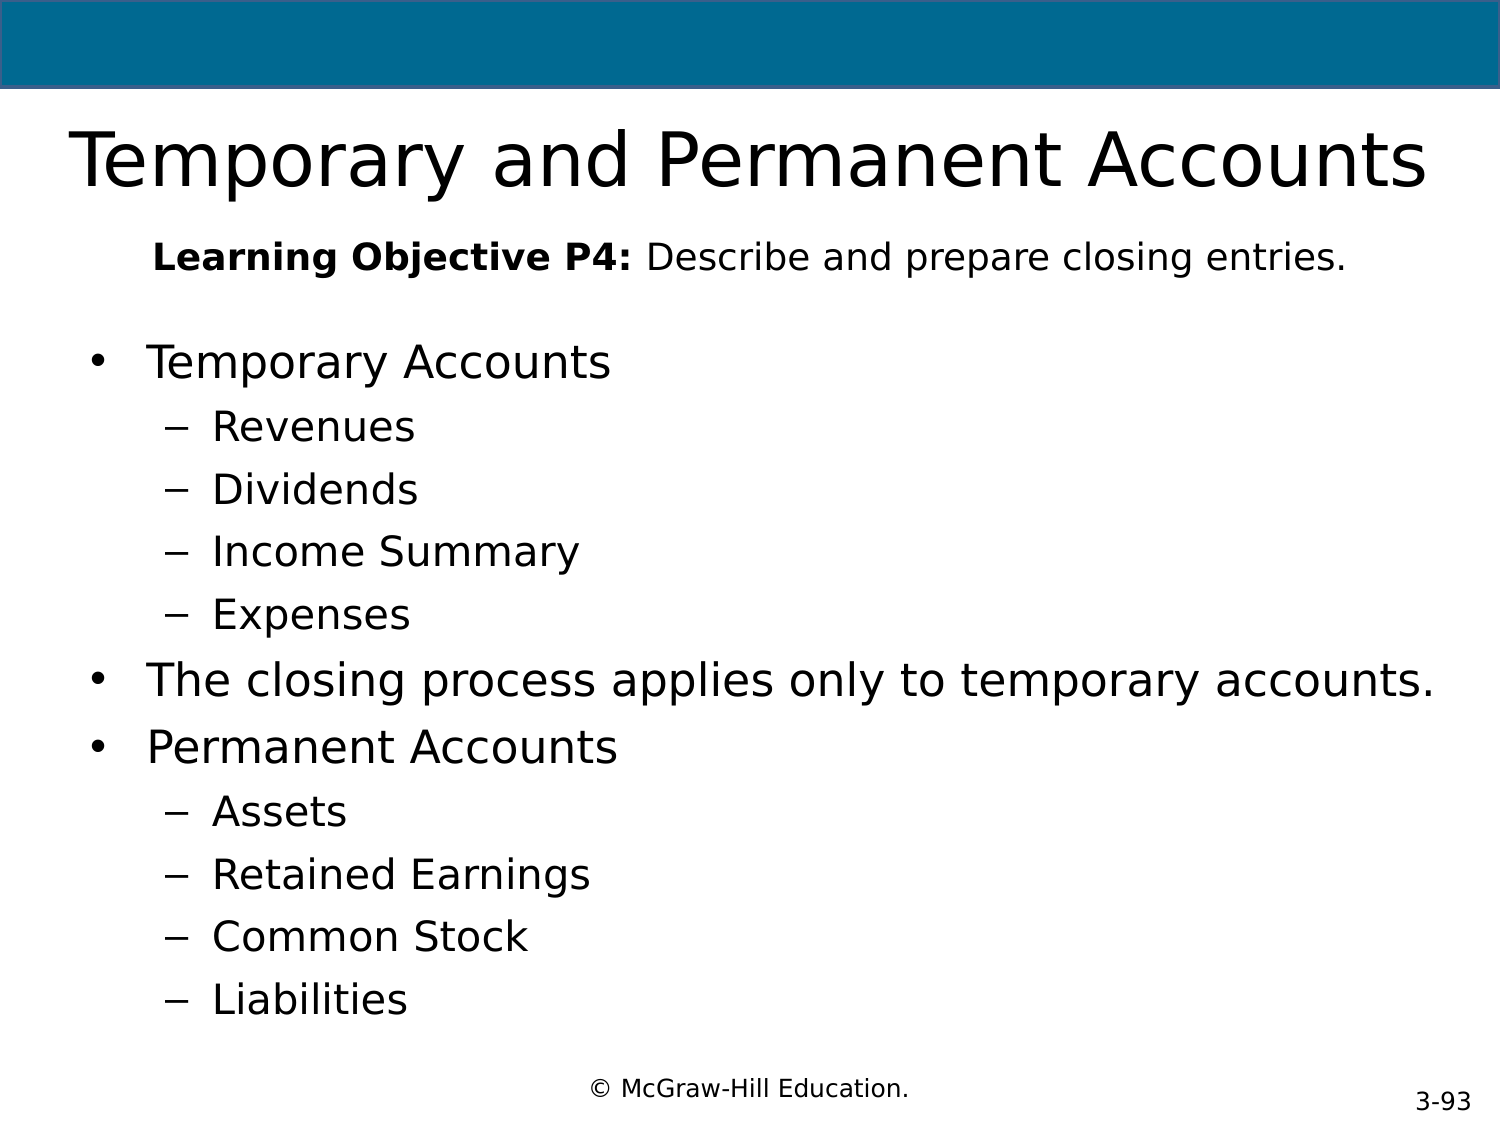

# Temporary and Permanent Accounts
Learning Objective P4: Describe and prepare closing entries.
Temporary Accounts
Revenues
Dividends
Income Summary
Expenses
The closing process applies only to temporary accounts.
Permanent Accounts
Assets
Retained Earnings
Common Stock
Liabilities